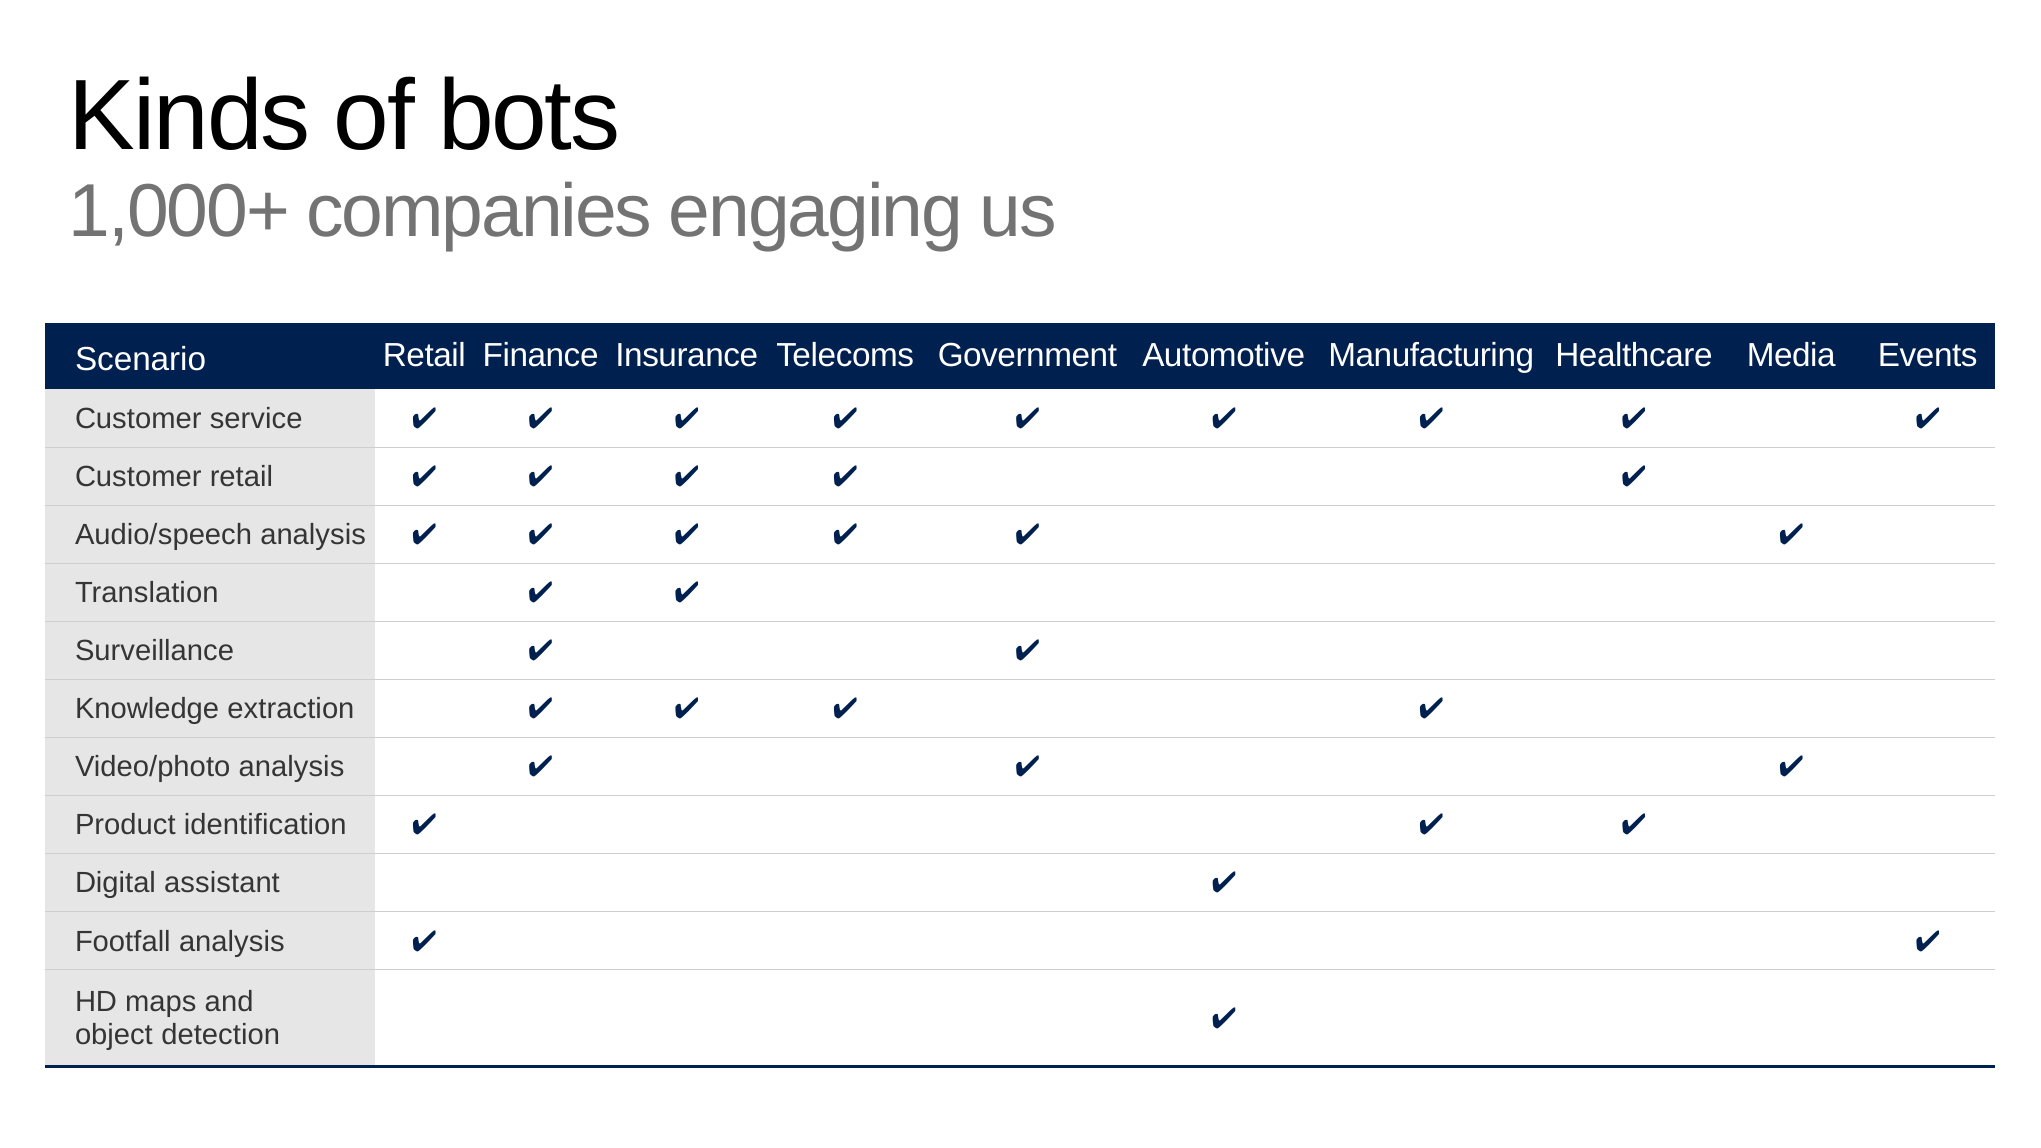

# Kinds of bots 1,000+ companies engaging us
| Scenario | Retail | Finance | Insurance | Telecoms | Government | Automotive | Manufacturing | Healthcare | Media | Events |
| --- | --- | --- | --- | --- | --- | --- | --- | --- | --- | --- |
| Customer service | ✔ | ✔ | ✔ | ✔ | ✔ | ✔ | ✔ | ✔ |  | ✔ |
| Customer retail | ✔ | ✔ | ✔ | ✔ |  |  |  | ✔ |  |  |
| Audio/speech analysis | ✔ | ✔ | ✔ | ✔ | ✔ |  |  |  | ✔ |  |
| Translation |  | ✔ | ✔ |  |  |  |  |  |  |  |
| Surveillance |  | ✔ |  |  | ✔ |  |  |  |  |  |
| Knowledge extraction |  | ✔ | ✔ | ✔ |  |  | ✔ |  |  |  |
| Video/photo analysis |  | ✔ |  |  | ✔ |  |  |  | ✔ |  |
| Product identification | ✔ |  |  |  |  |  | ✔ | ✔ |  |  |
| Digital assistant |  |  |  |  |  | ✔ |  |  |  |  |
| Footfall analysis | ✔ |  |  |  |  |  |  |  |  | ✔ |
| HD maps and object detection |  |  |  |  |  | ✔ |  |  |  |  |